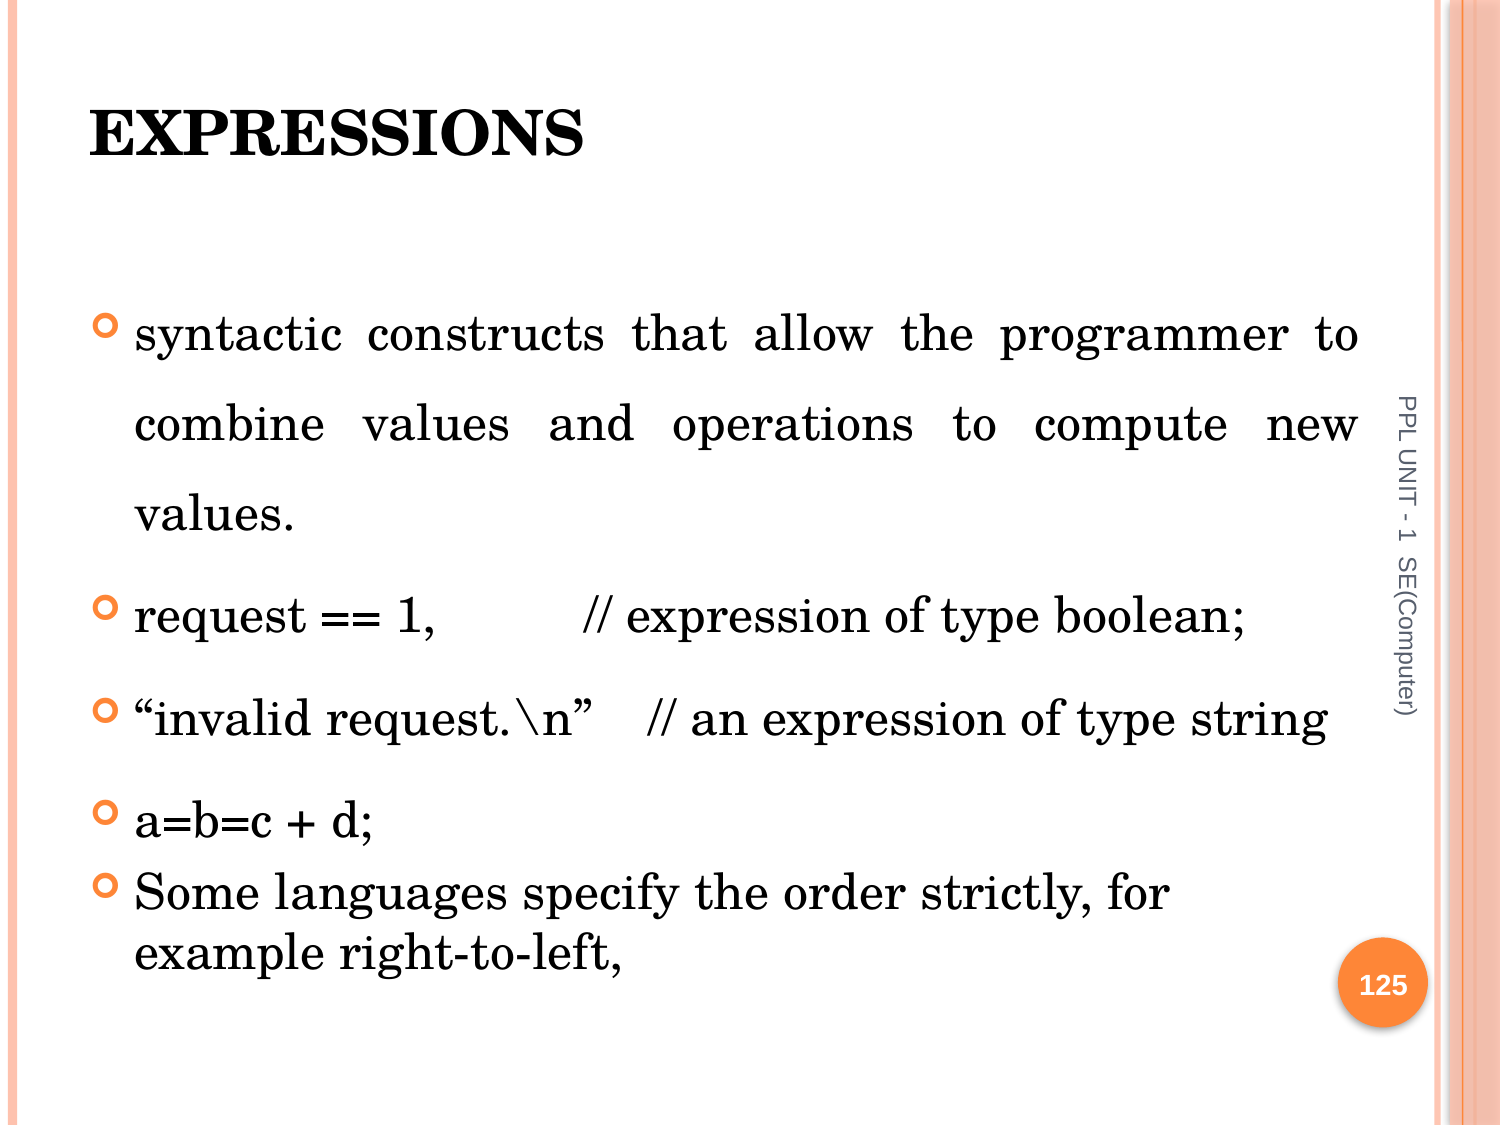

# Expressions
syntactic constructs that allow the programmer to combine values and operations to compute new values.
request == 1, 	// expression of type boolean;
“invalid request.\n”    // an expression of type string
a=b=c + d;
Some languages specify the order strictly, for example right-to-left,

PPL UNIT - 1  SE(Computer)
125